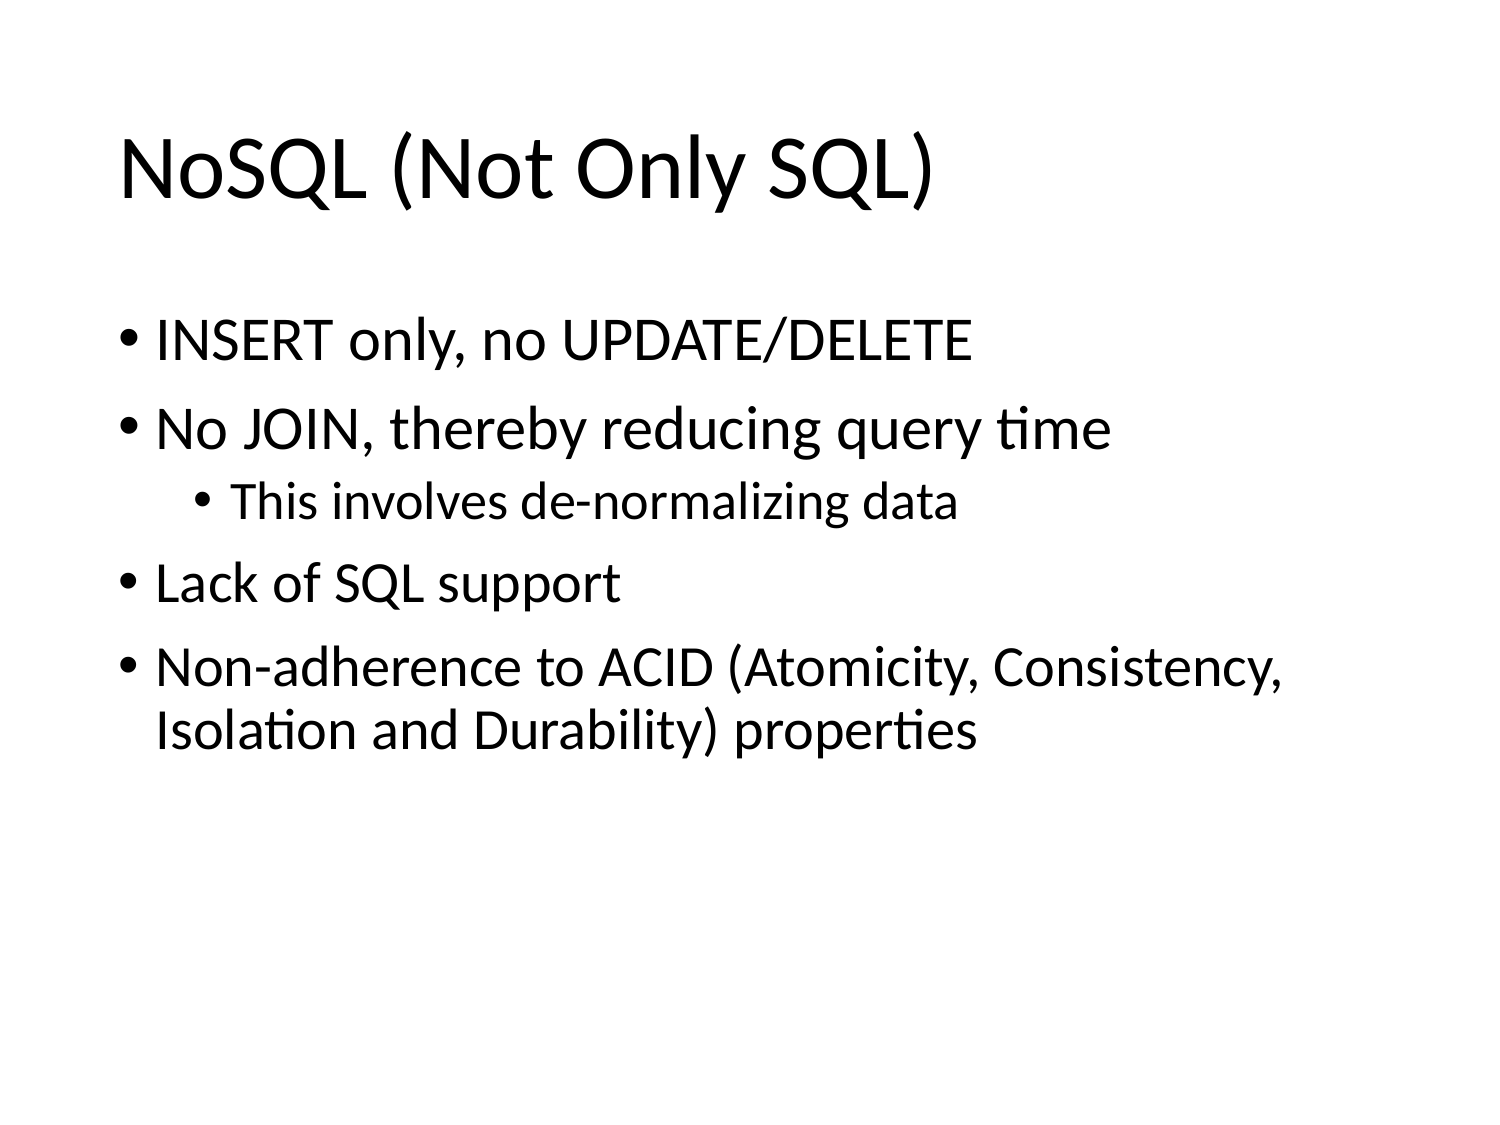

# NoSQL (Not Only SQL)
INSERT only, no UPDATE/DELETE
No JOIN, thereby reducing query time
This involves de-normalizing data
Lack of SQL support
Non-adherence to ACID (Atomicity, Consistency, Isolation and Durability) properties